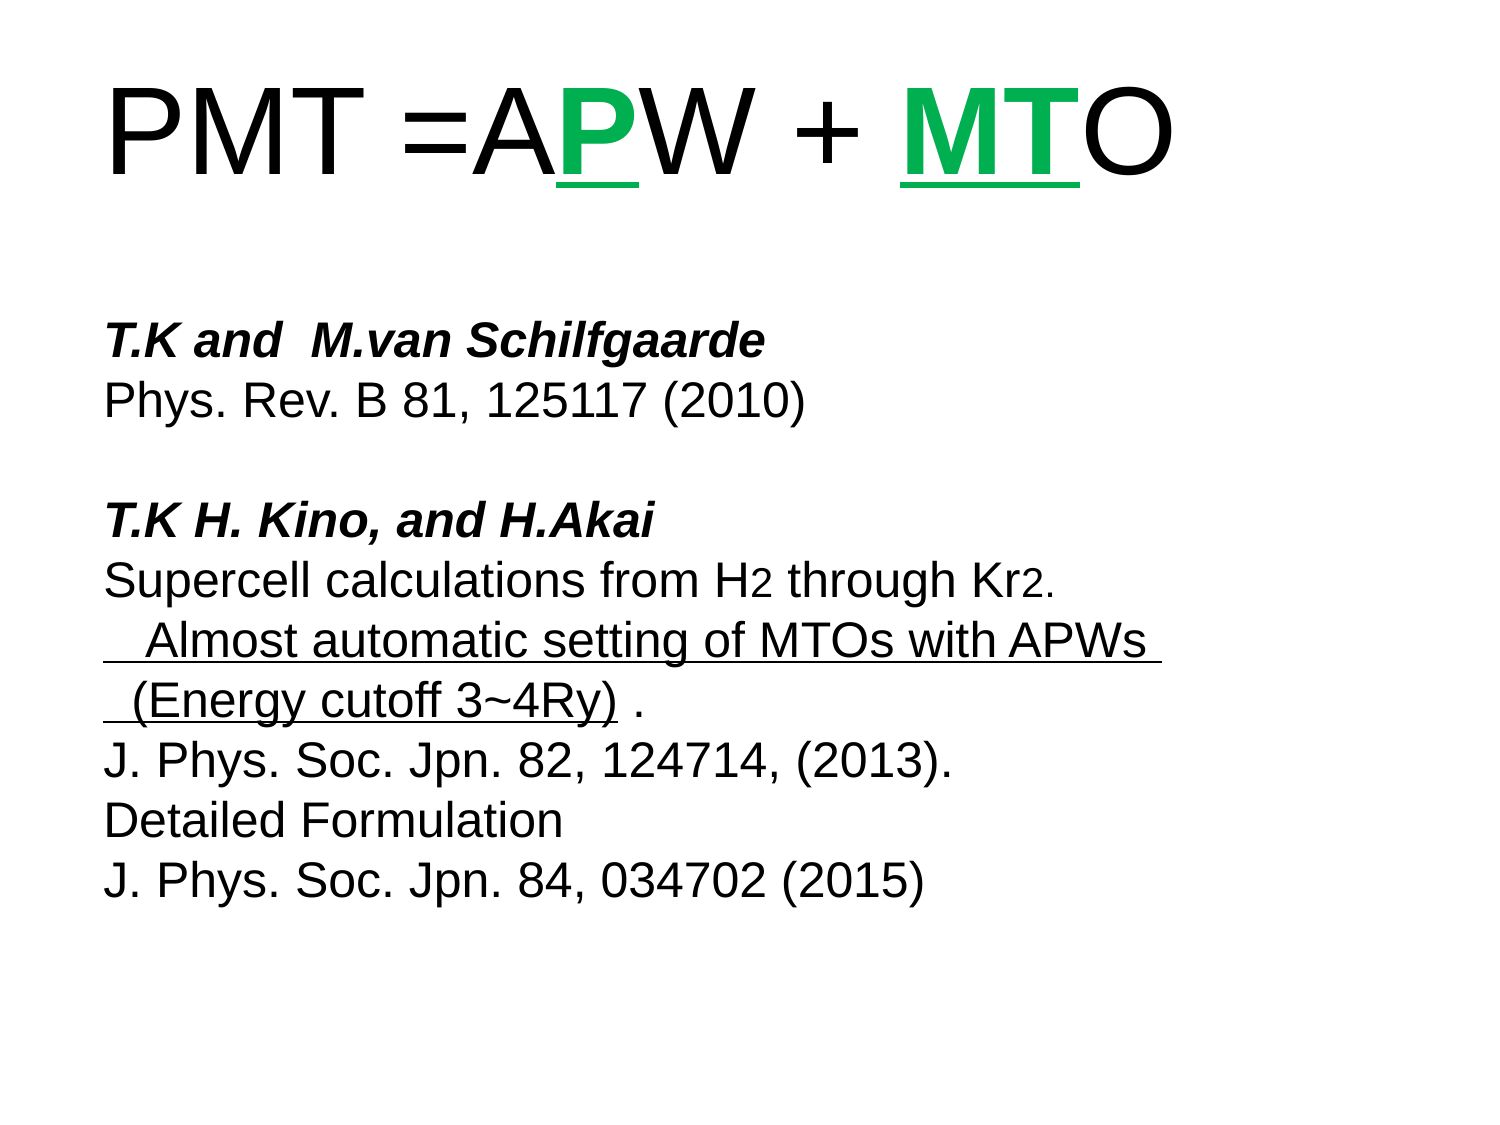

PMT =APW + MTO
T.K and  M.van Schilfgaarde
Phys. Rev. B 81, 125117 (2010)

T.K H. Kino, and H.Akai
Supercell calculations from H2 through Kr2.
   Almost automatic setting of MTOs with APWs
  (Energy cutoff 3~4Ry) .
J. Phys. Soc. Jpn. 82, 124714, (2013).
Detailed Formulation
J. Phys. Soc. Jpn. 84, 034702 (2015)